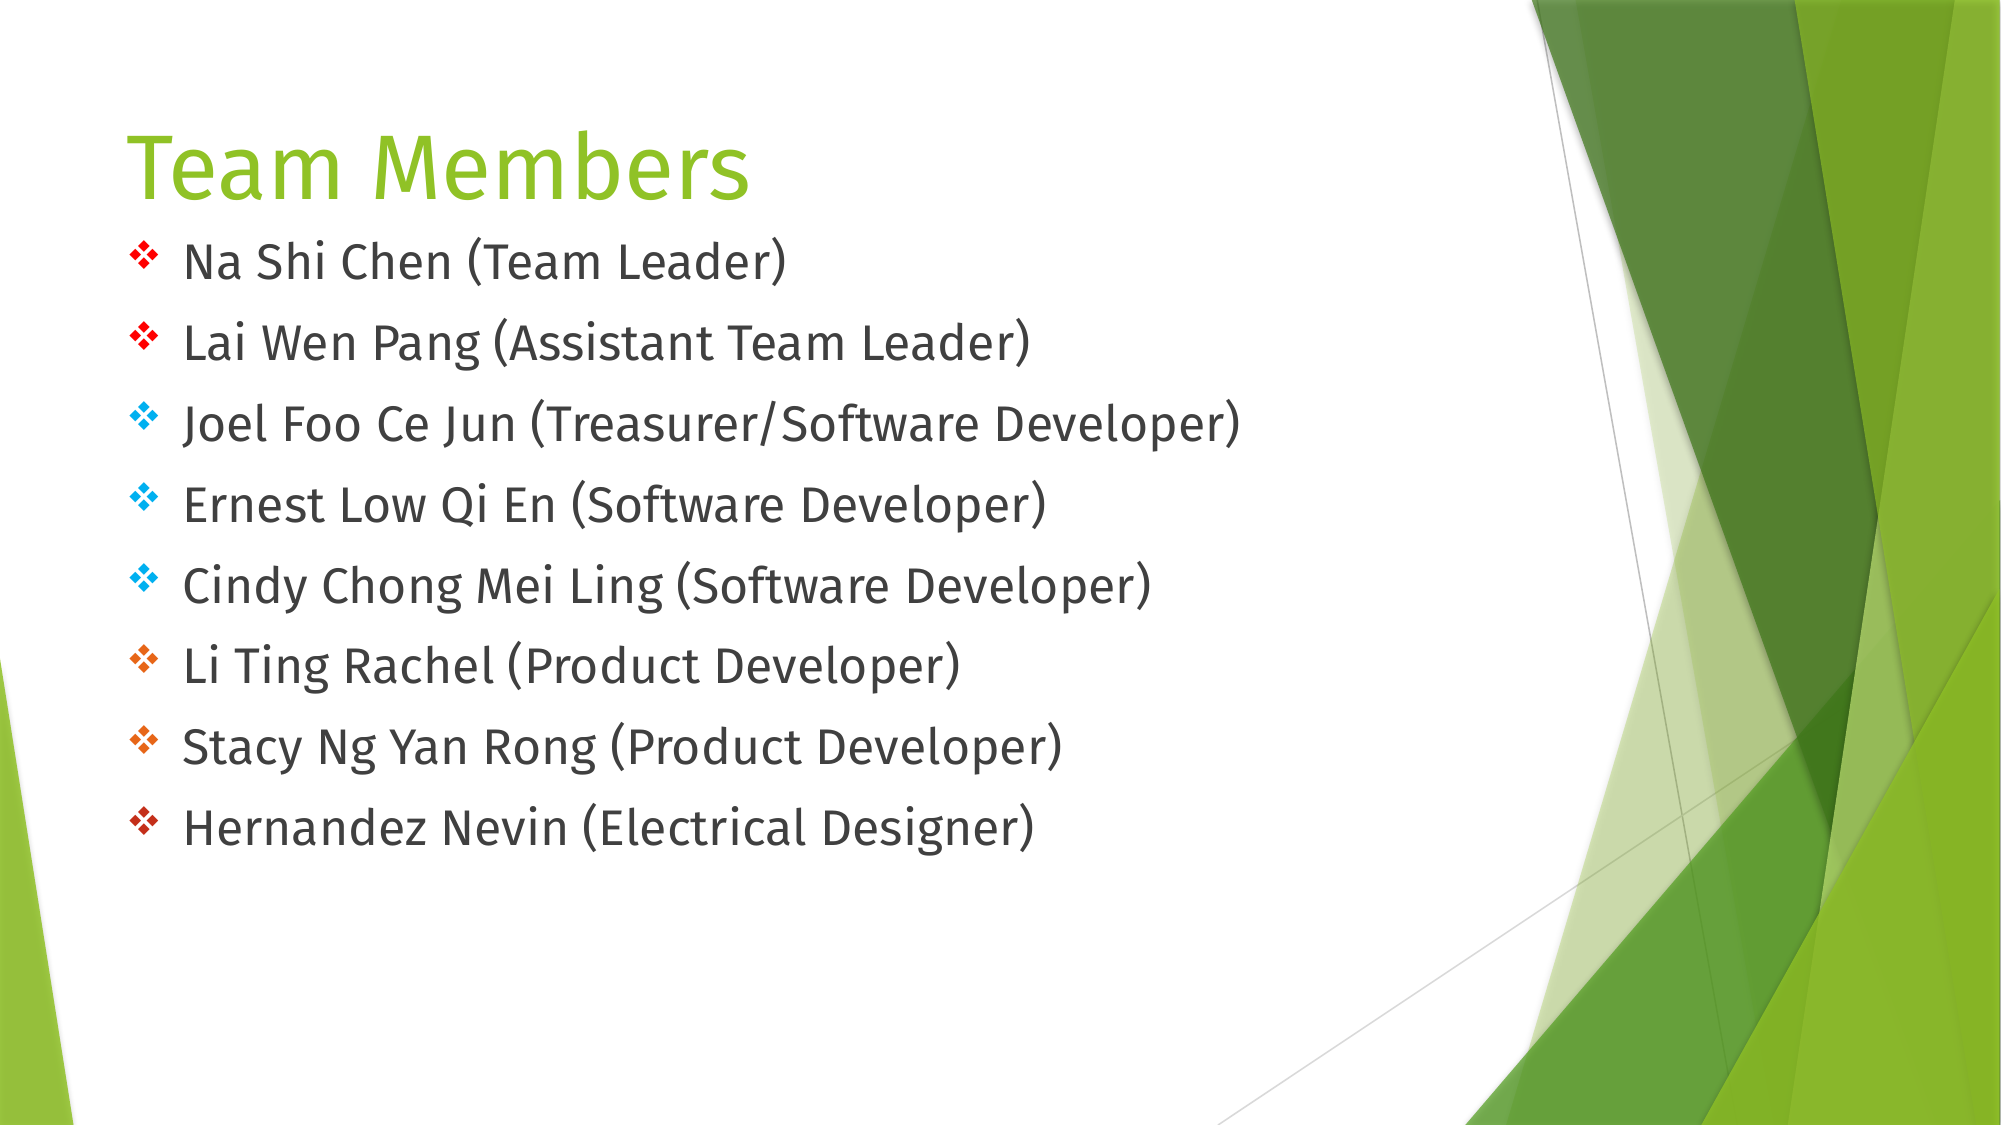

# Team Members
Na Shi Chen (Team Leader)
Lai Wen Pang (Assistant Team Leader)
Joel Foo Ce Jun (Treasurer/Software Developer)
Ernest Low Qi En (Software Developer)
Cindy Chong Mei Ling (Software Developer)
Li Ting Rachel (Product Developer)
Stacy Ng Yan Rong (Product Developer)
Hernandez Nevin (Electrical Designer)